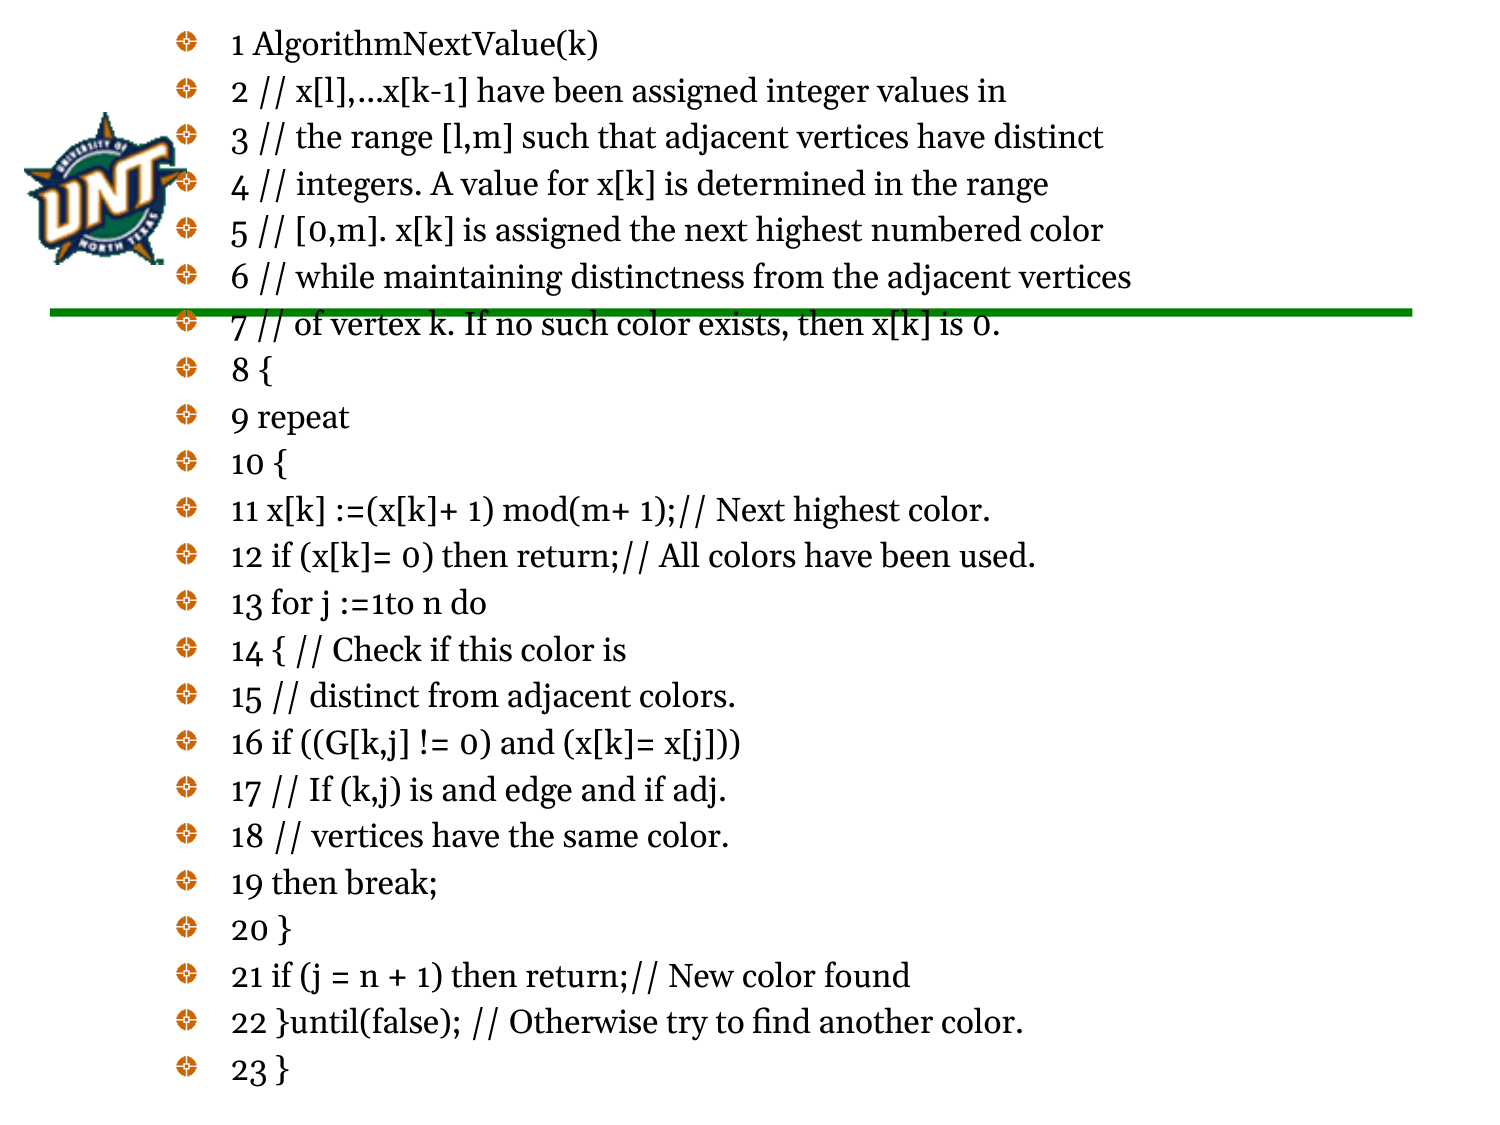

1 AlgorithmNextValue(k)
2 // x[l],…x[k-1] have been assigned integer values in
3 // the range [l,m] such that adjacent vertices have distinct
4 // integers. A value for x[k] is determined in the range
5 // [0,m]. x[k] is assigned the next highest numbered color
6 // while maintaining distinctness from the adjacent vertices
7 // of vertex k. If no such color exists, then x[k] is 0.
8 {
9 repeat
10 {
11 x[k] :=(x[k]+ 1) mod(m+ 1);// Next highest color.
12 if (x[k]= 0) then return;// All colors have been used.
13 for j :=1to n do
14 { // Check if this color is
15 // distinct from adjacent colors.
16 if ((G[k,j] != 0) and (x[k]= x[j]))
17 // If (k,j) is and edge and if adj.
18 // vertices have the same color.
19 then break;
20 }
21 if (j = n + 1) then return;// New color found
22 }until(false); // Otherwise try to find another color.
23 }